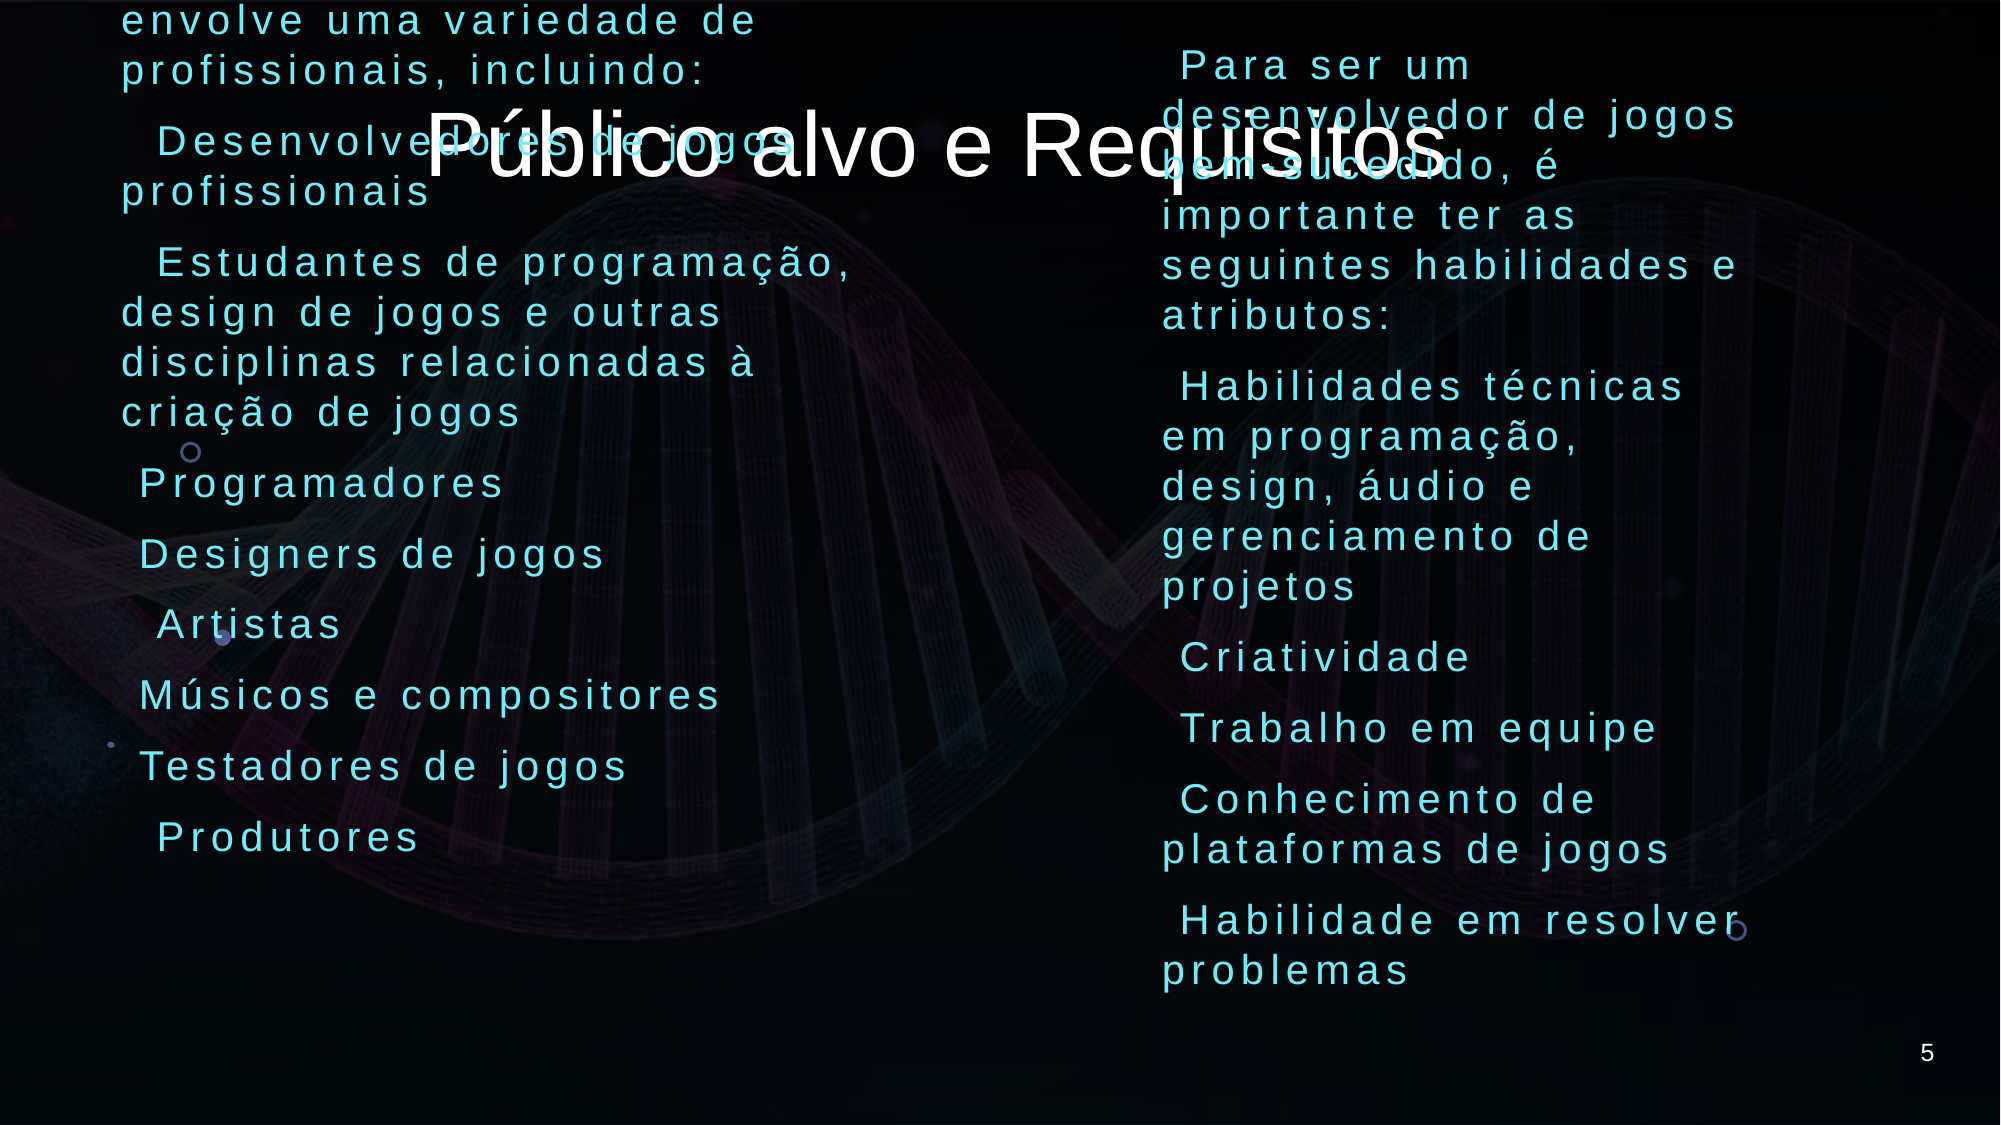

# Público alvo e Requisitos

 O desenvolvimento de jogos é uma área multidisciplinar que envolve uma variedade de profissionais, incluindo:
  Desenvolvedores de jogos profissionais
  Estudantes de programação, design de jogos e outras disciplinas relacionadas à criação de jogos
 Programadores
 Designers de jogos
  Artistas
 Músicos e compositores
 Testadores de jogos
  Produtores
 Para ser um desenvolvedor de jogos bem-sucedido, é importante ter as seguintes habilidades e atributos:
 Habilidades técnicas em programação, design, áudio e gerenciamento de projetos
 Criatividade
 Trabalho em equipe
 Conhecimento de plataformas de jogos
 Habilidade em resolver problemas
5